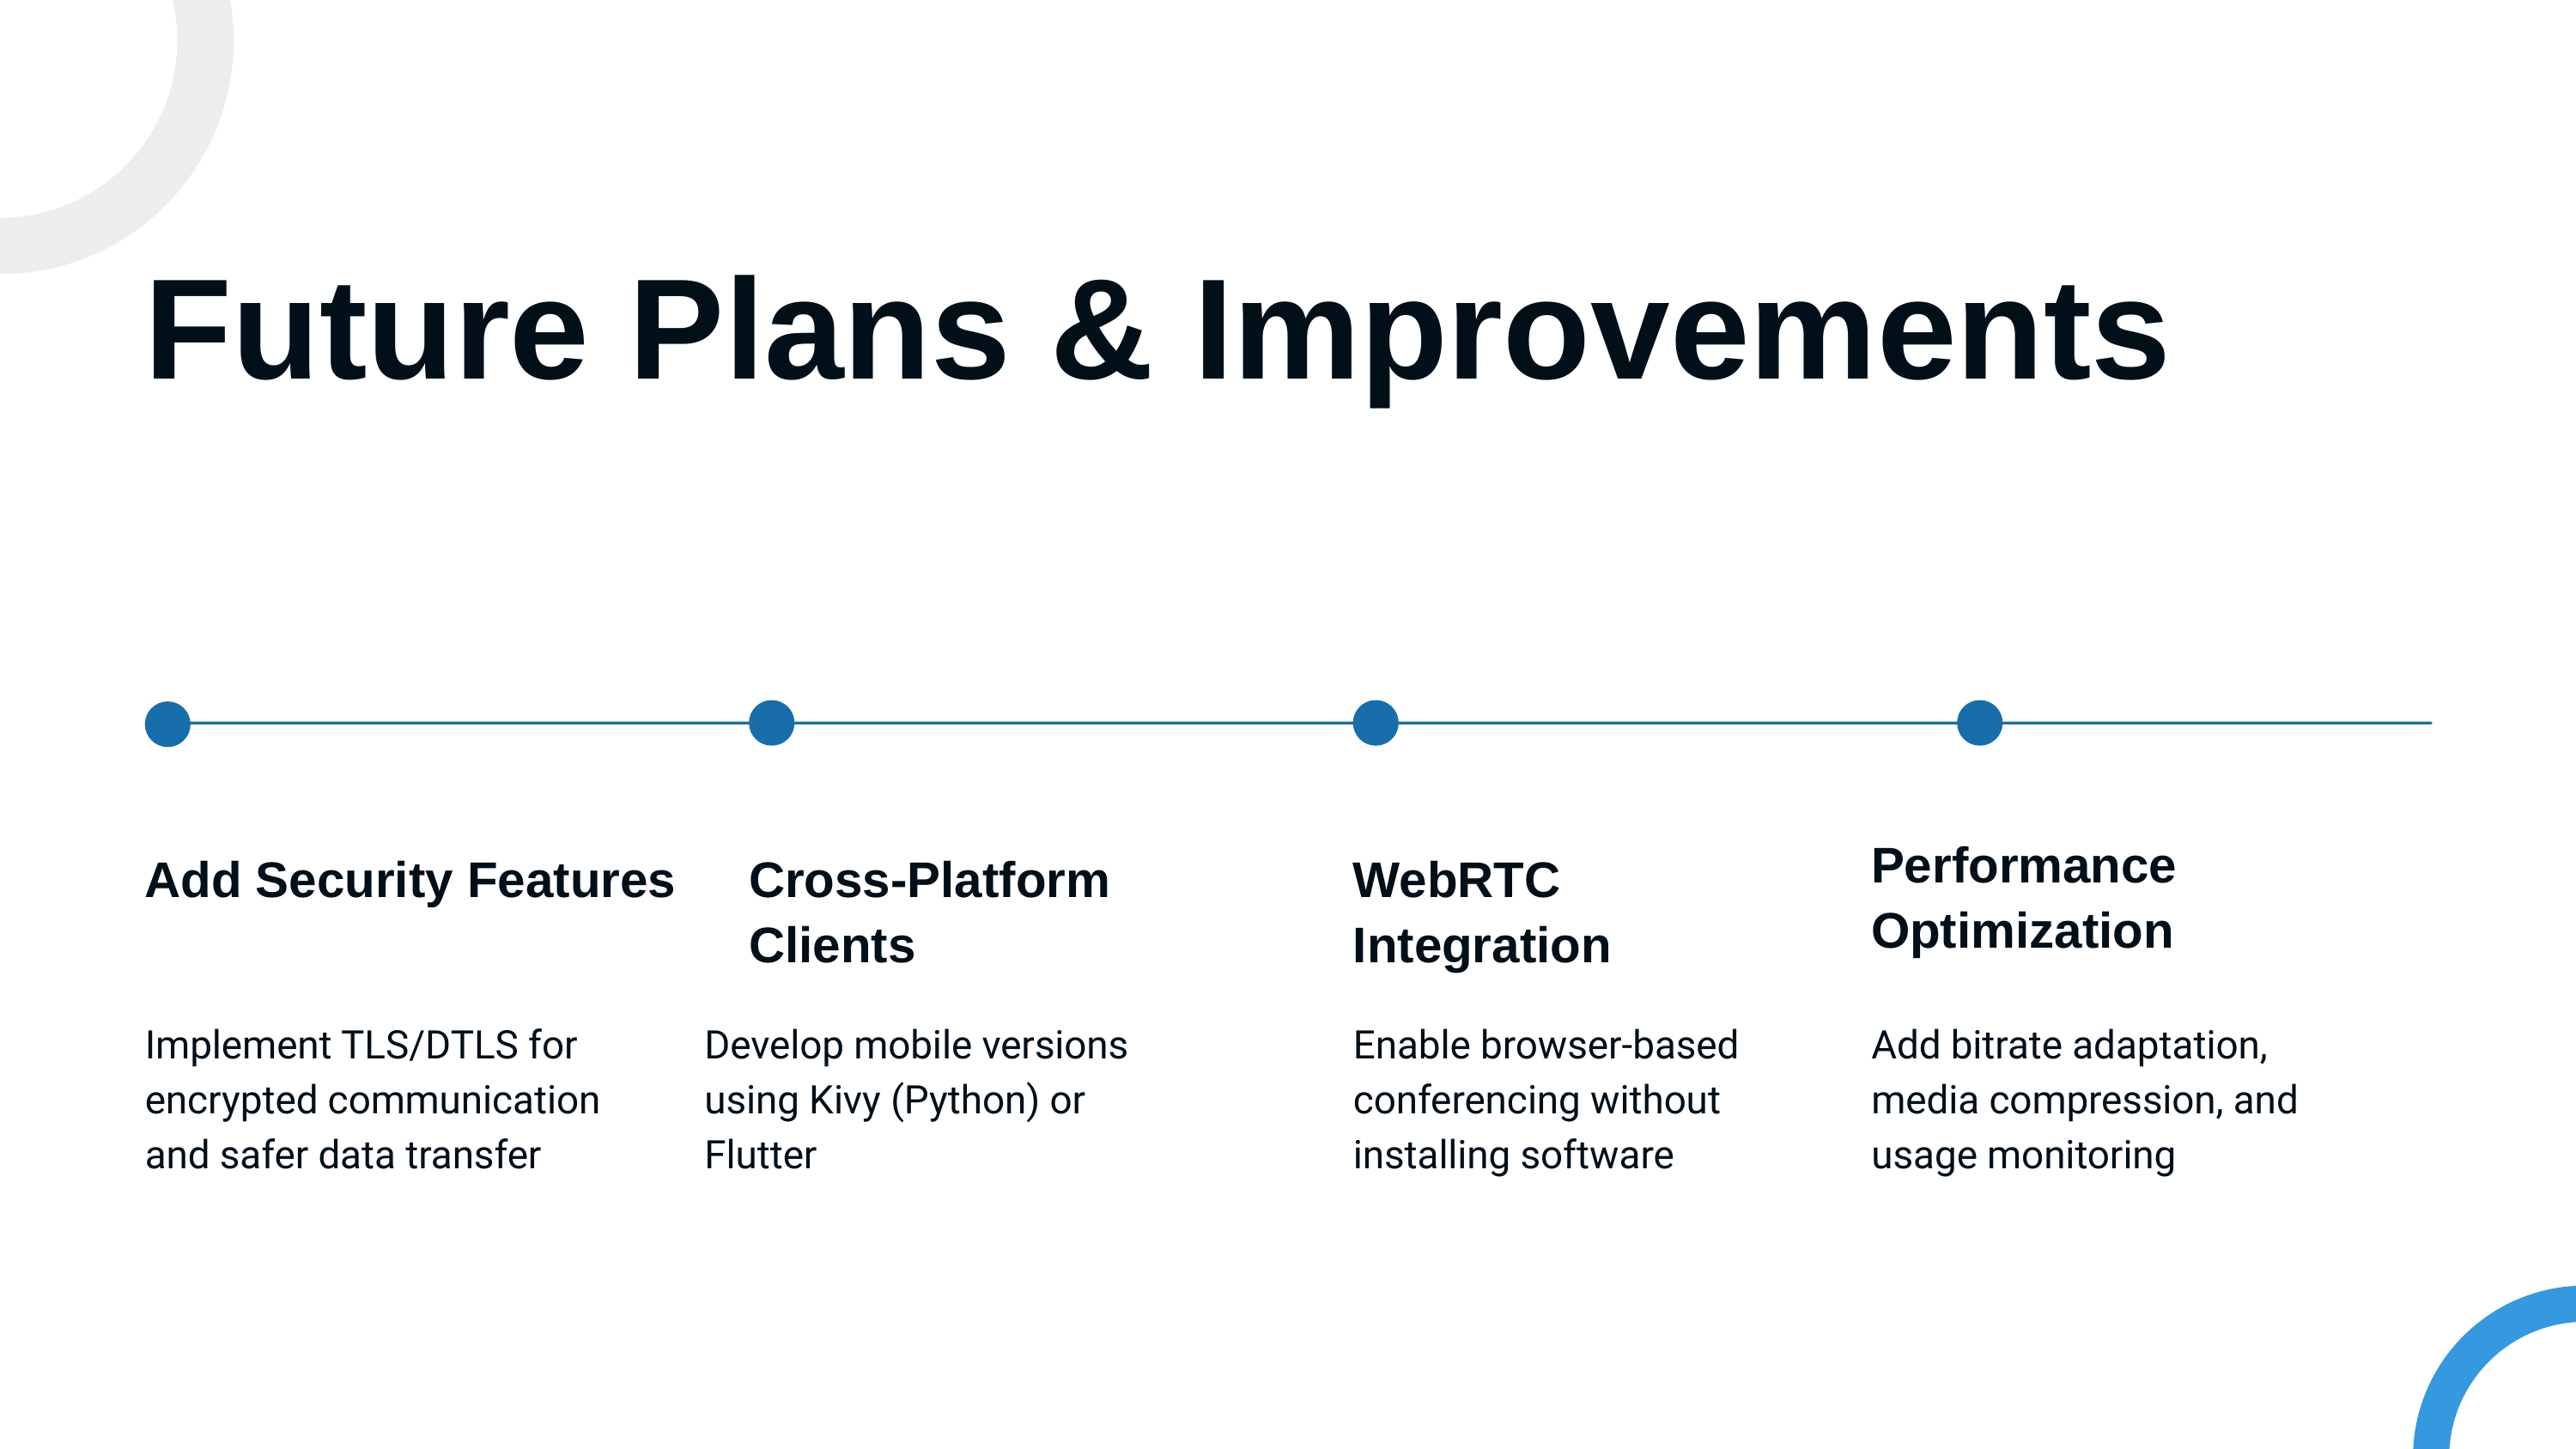

Future Plans & Improvements

Performance Optimization
Add Security Features
Cross-Platform Clients
WebRTC Integration
Implement TLS/DTLS for encrypted communication and safer data transfer
Develop mobile versions using Kivy (Python) or Flutter
Enable browser-based conferencing without installing software
Add bitrate adaptation, media compression, and usage monitoring